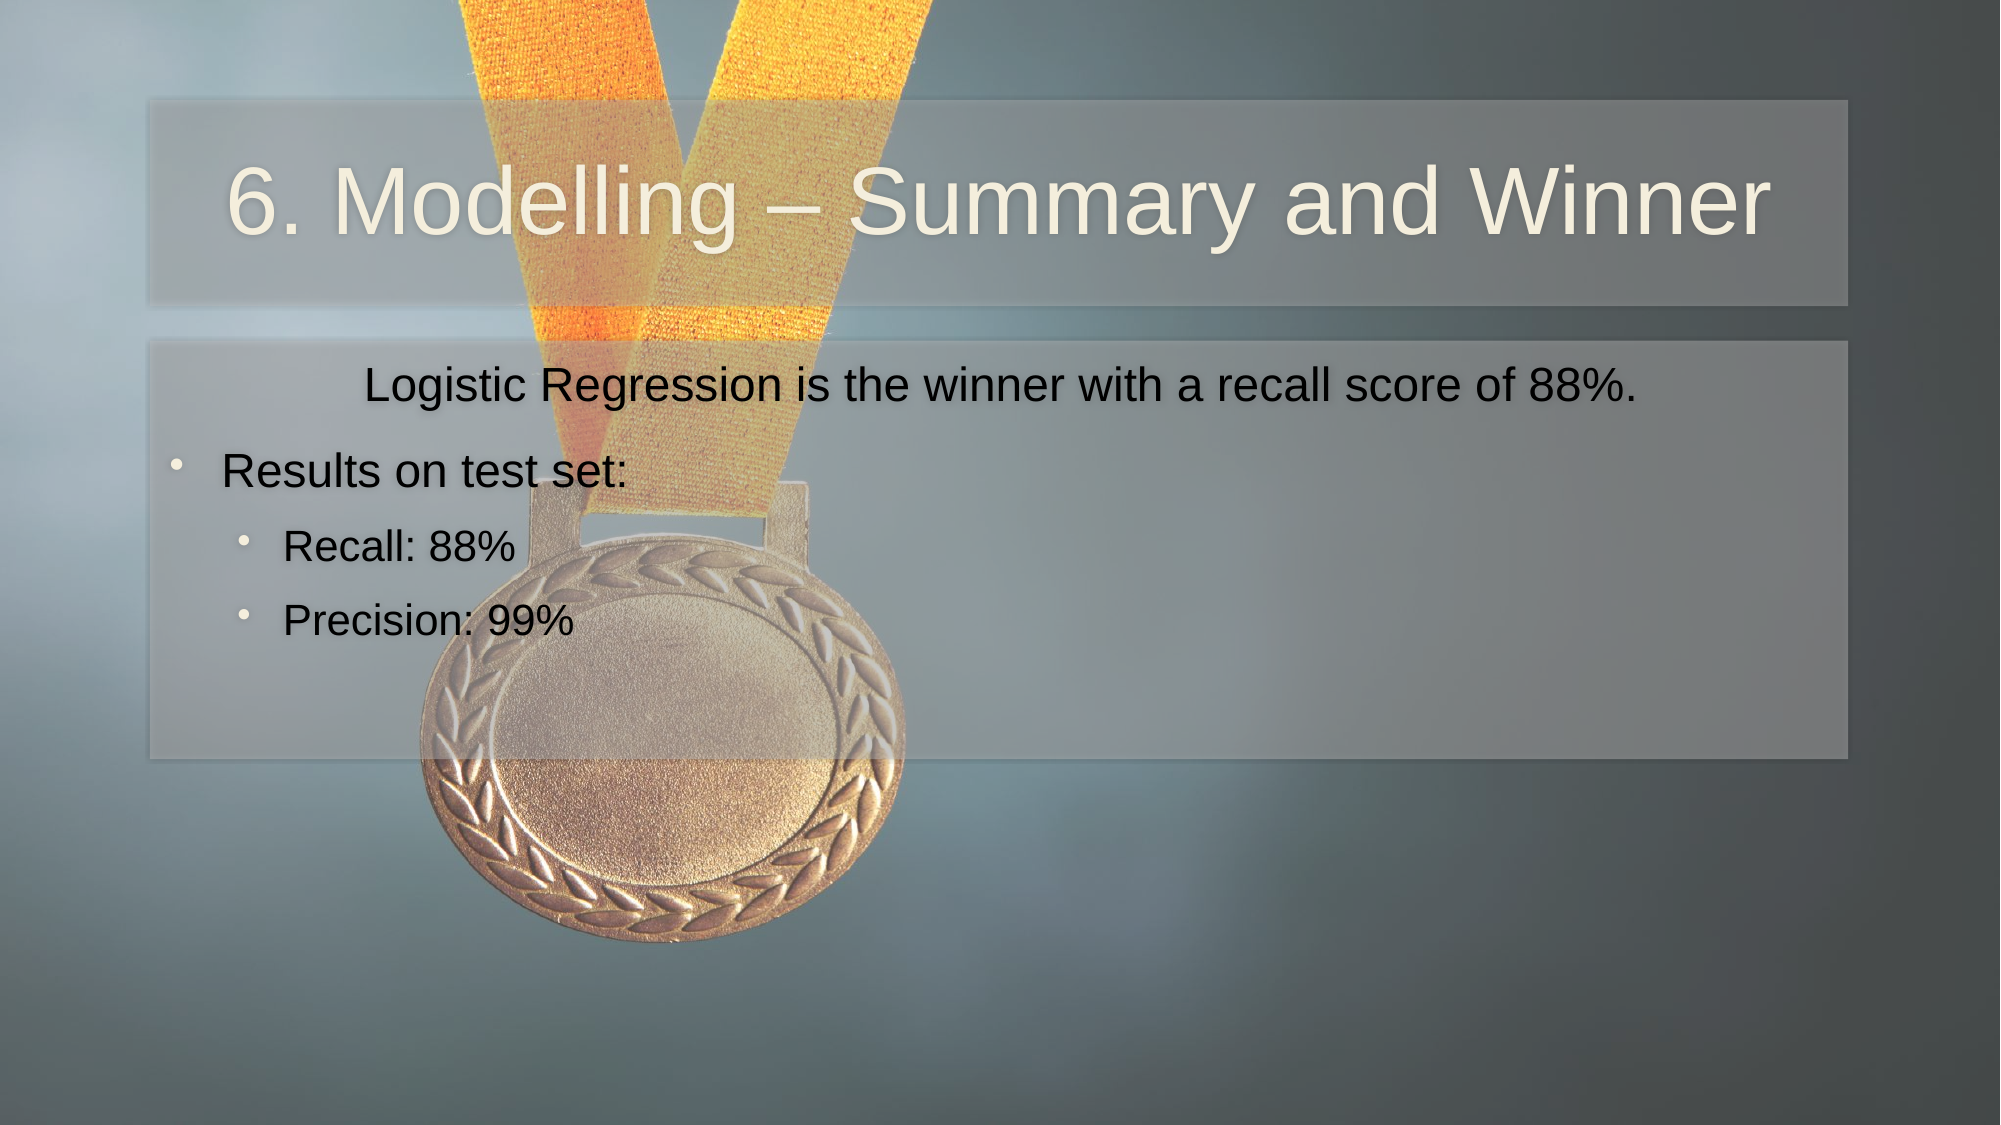

# 6. Modelling – Summary and Winner
Logistic Regression is the winner with a recall score of 88%.
Results on test set:
Recall: 88%
Precision: 99%